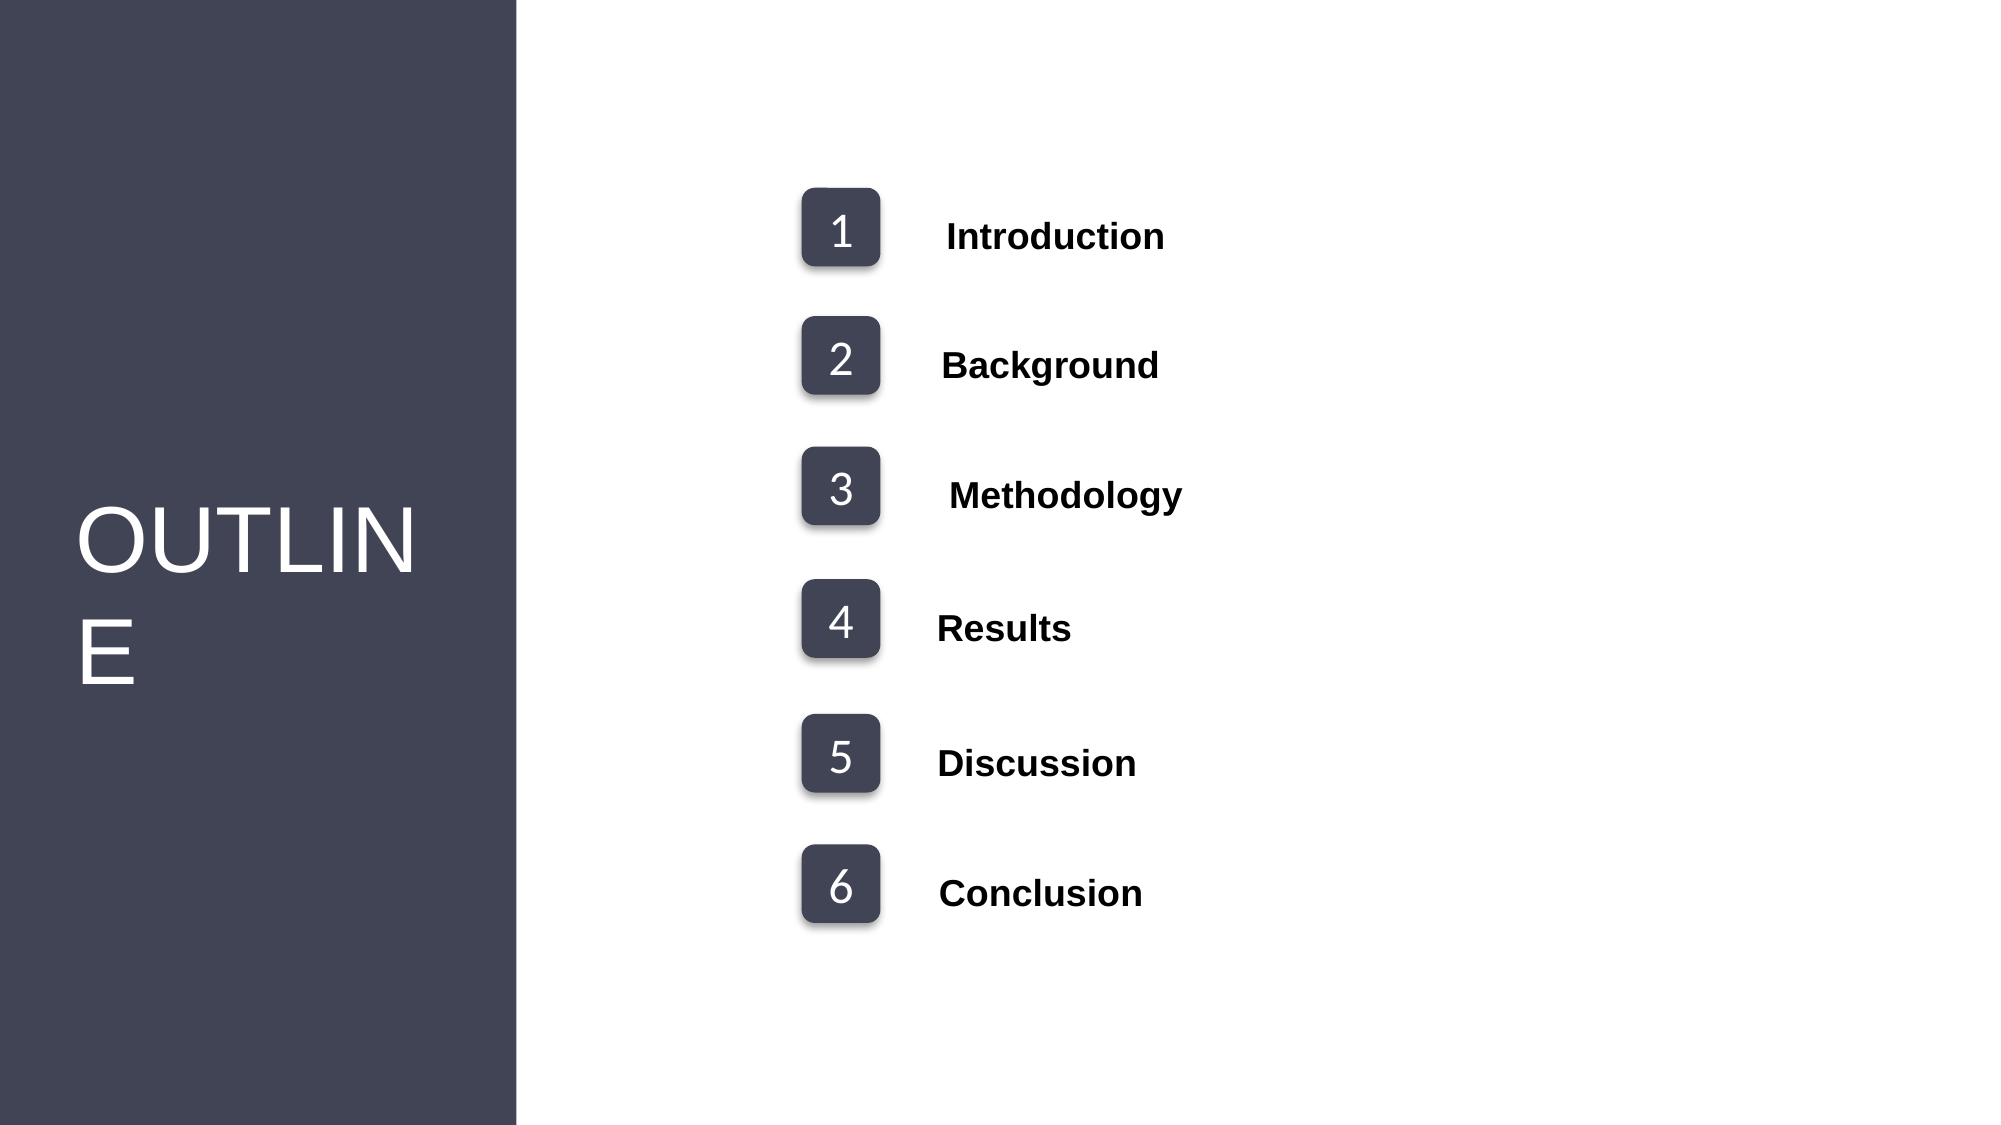

1
Introduction
2
Background
3
Methodology
OUTLINE
4
Results
5
Discussion
6
Conclusion